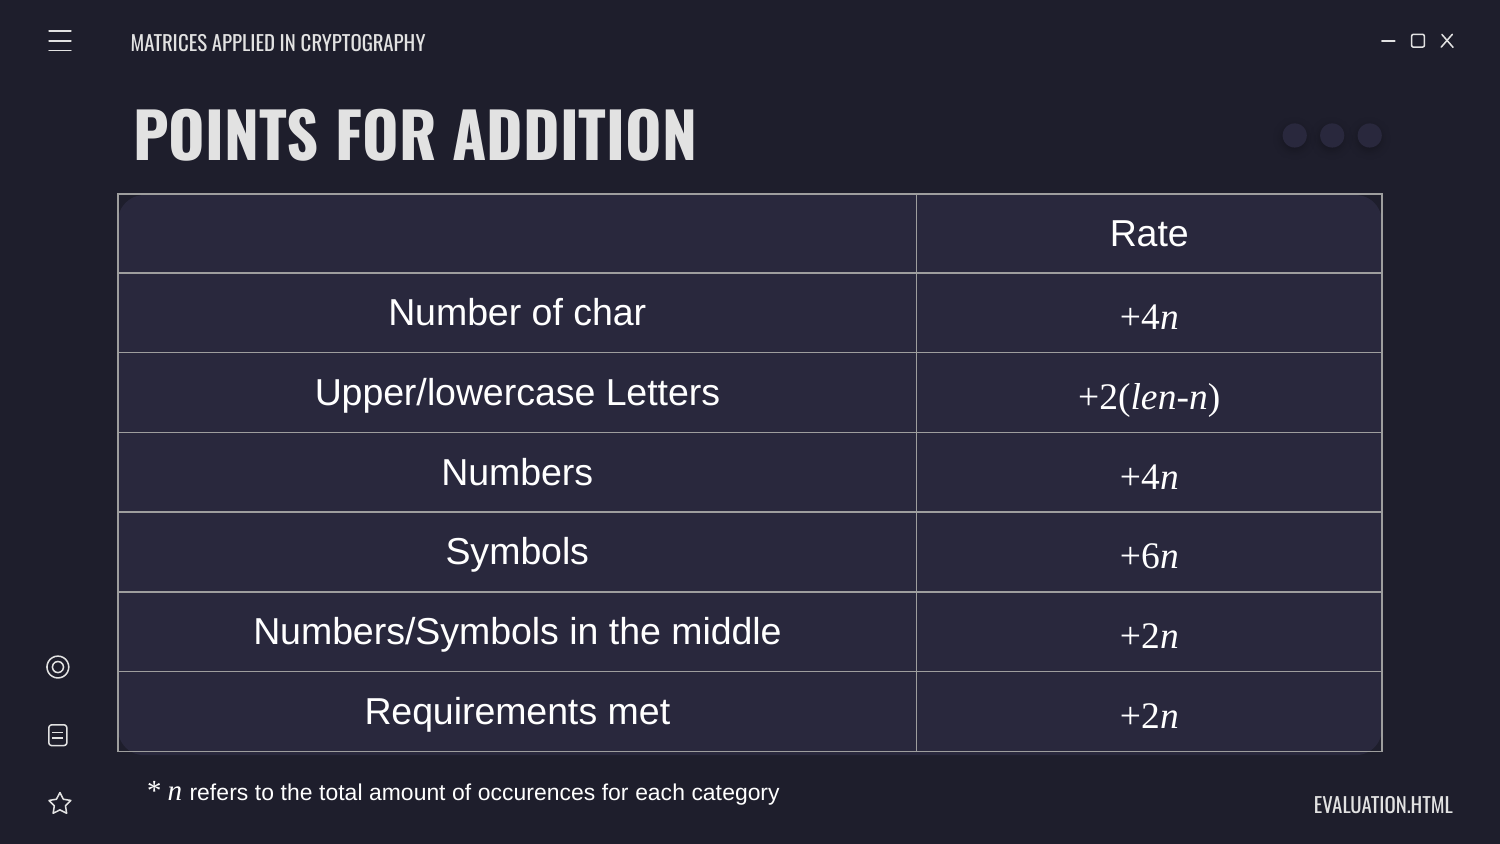

MATRICES APPLIED IN CRYPTOGRAPHY

# POINTS FOR ADDITION

|  | Rate |
| --- | --- |
| Number of char | +4n |
| Upper/lowercase Letters | +2(len-n) |
| Numbers | +4n |
| Symbols | +6n |
| Numbers/Symbols in the middle | +2n |
| Requirements met | +2n |

* n refers to the total amount of occurences for each category
EVALUATION.HTML